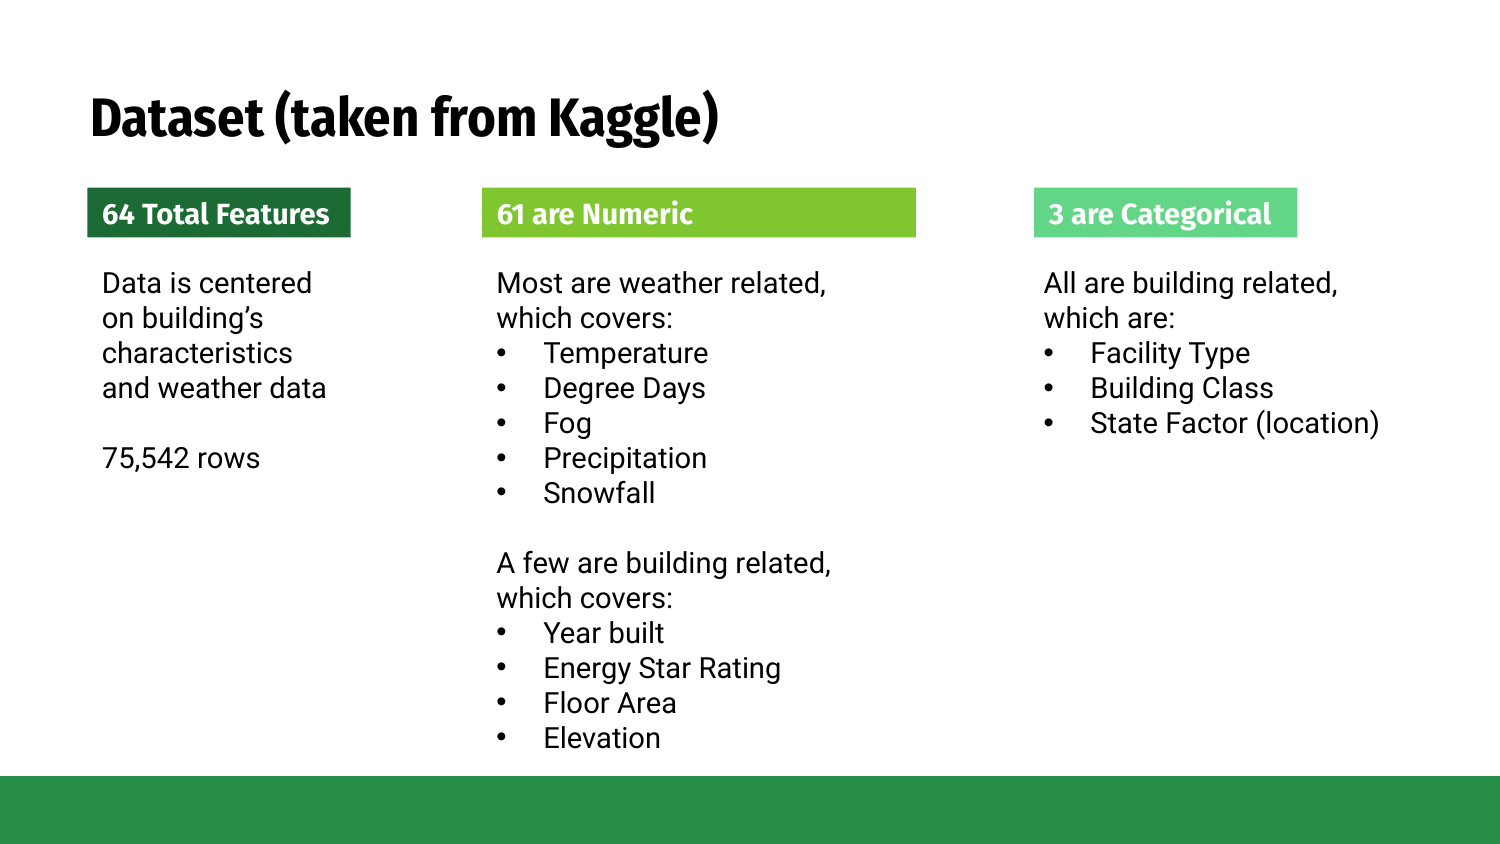

# Dataset (taken from Kaggle)
61 are Numeric
64 Total Features
3 are Categorical
Most are weather related, which covers:
Temperature
Degree Days
Fog
Precipitation
Snowfall

A few are building related, which covers:
Year built
Energy Star Rating
Floor Area
Elevation
Data is centered on building’s characteristics and weather data

75,542 rows
All are building related, which are:
Facility Type
Building Class
State Factor (location)